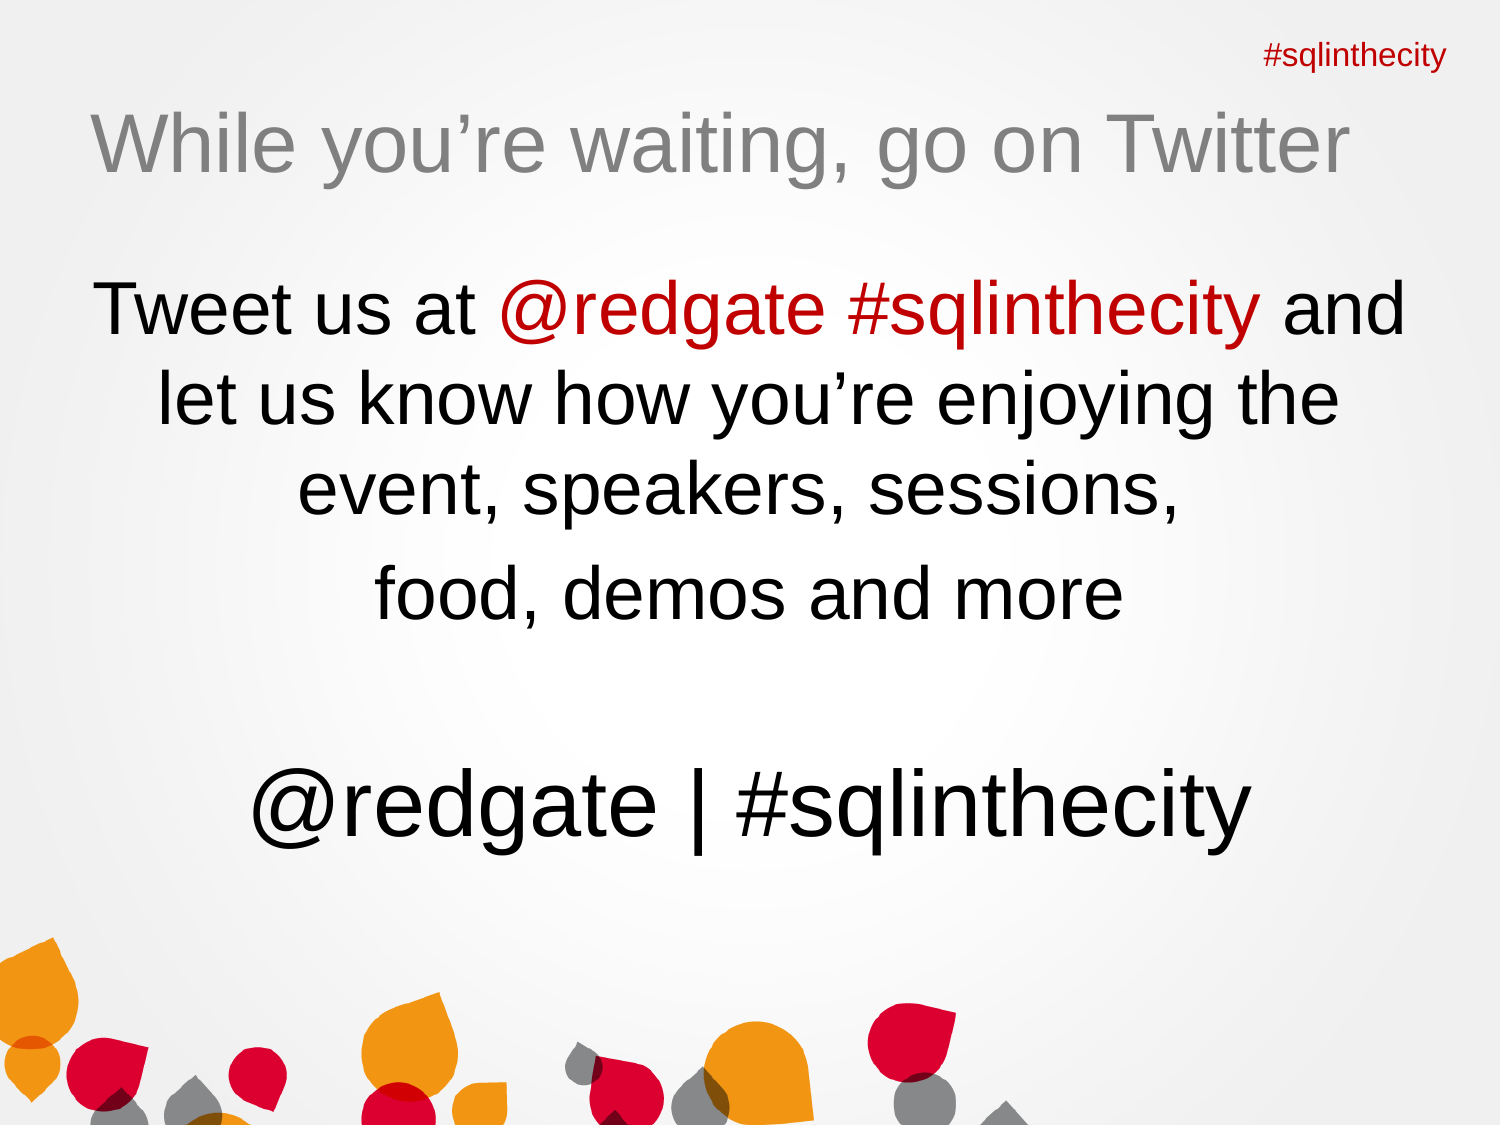

#sqlinthecity
# While you’re waiting, go on Twitter
Tweet us at @redgate #sqlinthecity and let us know how you’re enjoying the event, speakers, sessions,
food, demos and more
@redgate | #sqlinthecity